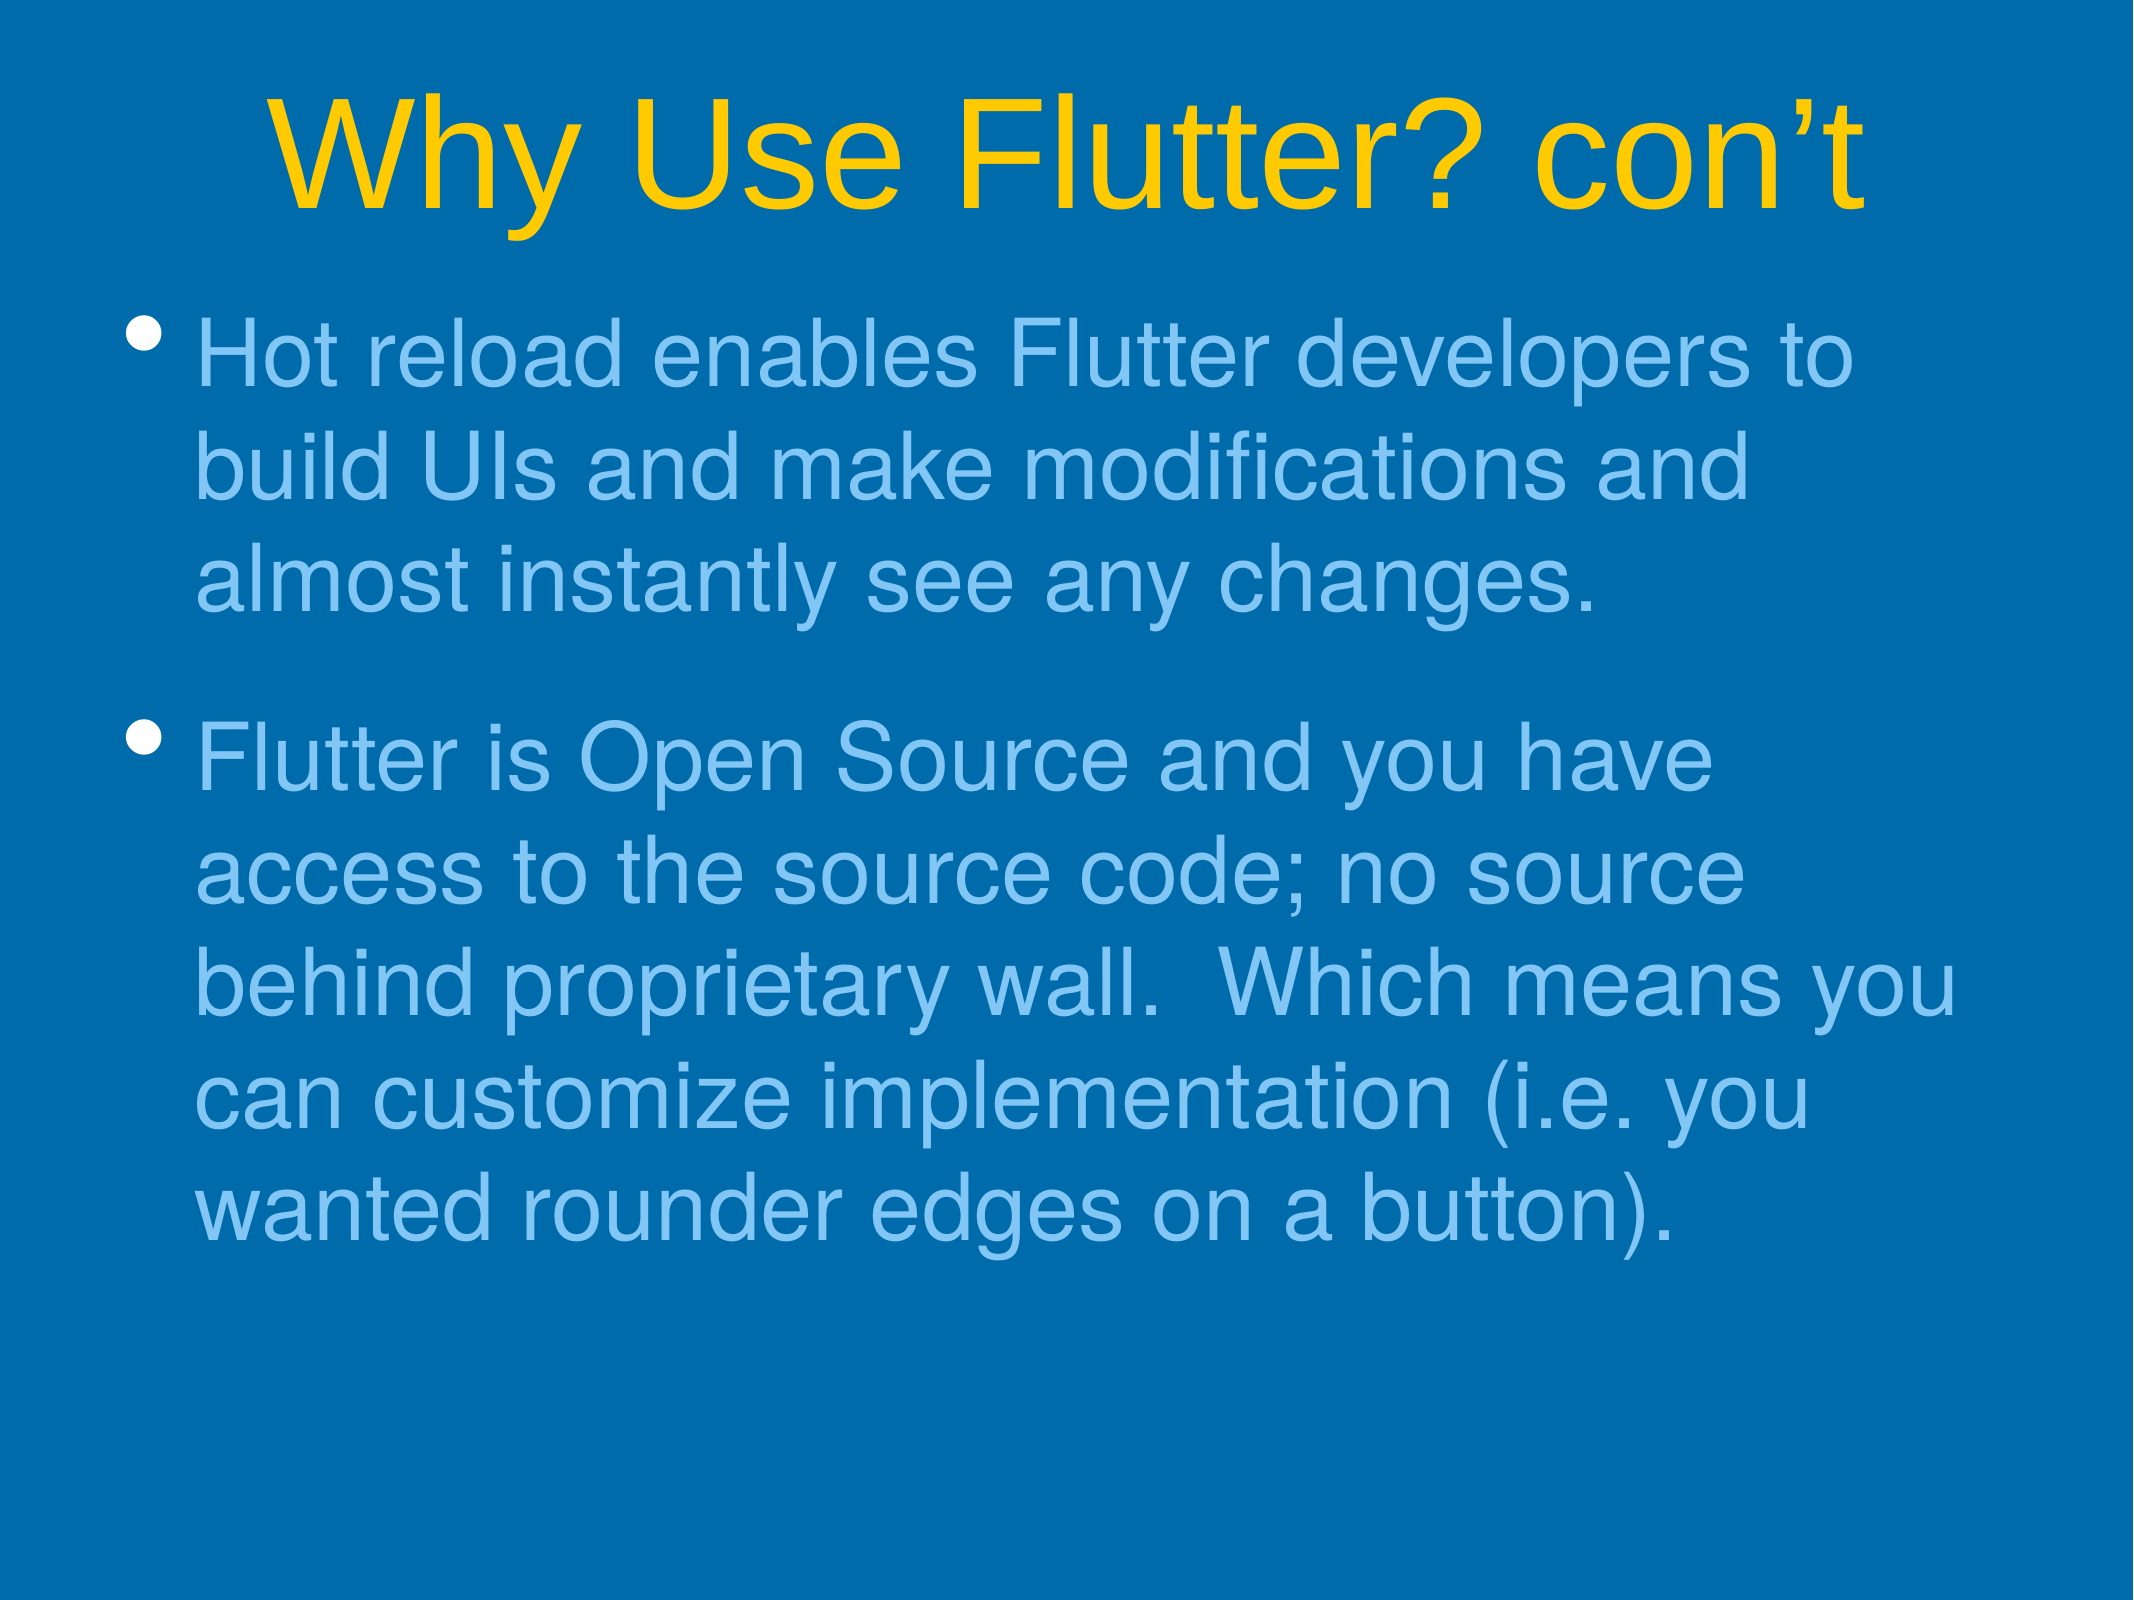

# Why Use Flutter? con’t
Hot reload enables Flutter developers to build UIs and make modifications and almost instantly see any changes.
Flutter is Open Source and you have access to the source code; no source behind proprietary wall.  Which means you can customize implementation (i.e. you wanted rounder edges on a button).